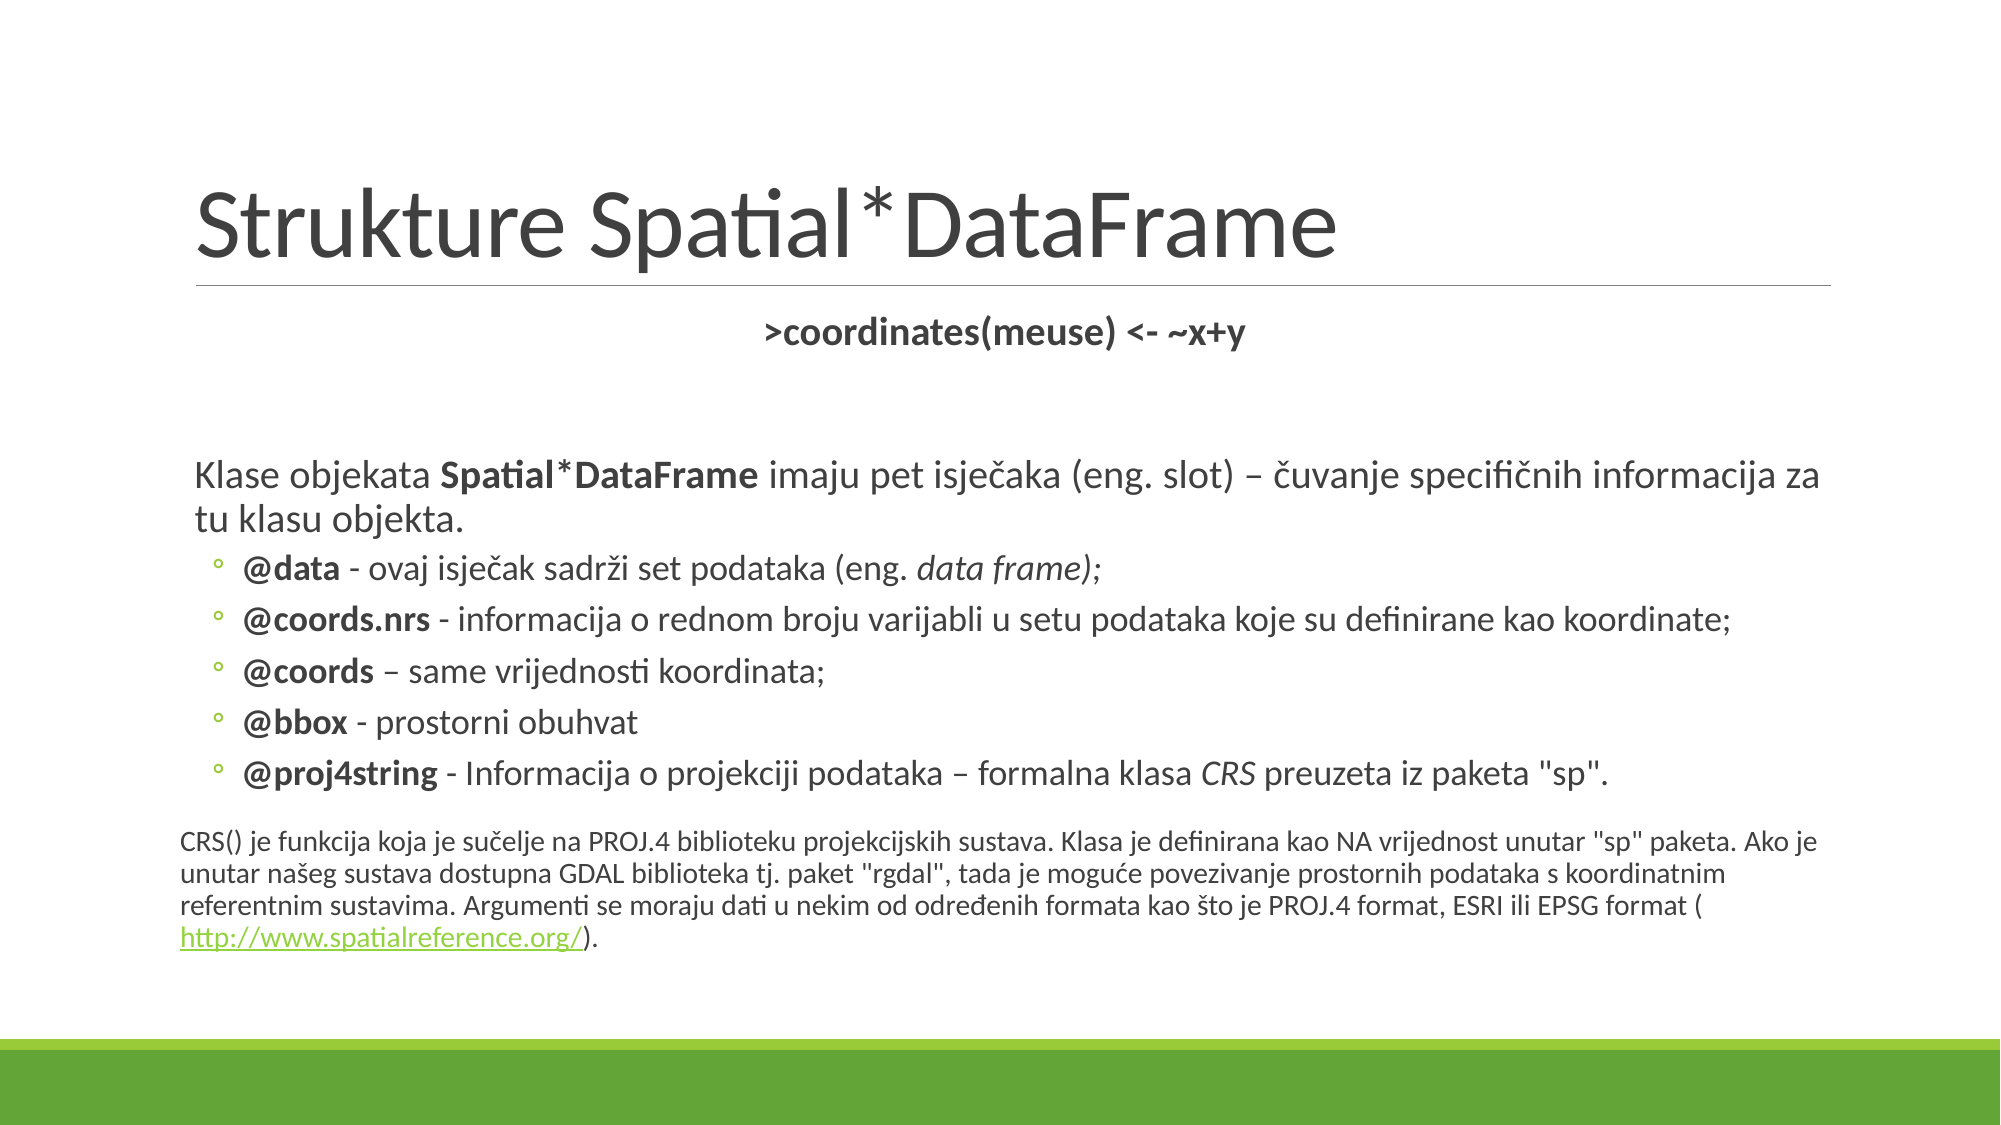

# Strukture Spatial*DataFrame
>coordinates(meuse) <- ~x+y

Klase objekata Spatial*DataFrame imaju pet isječaka (eng. slot) – čuvanje specifičnih informacija za tu klasu objekta.
@data - ovaj isječak sadrži set podataka (eng. data frame);
@coords.nrs - informacija o rednom broju varijabli u setu podataka koje su definirane kao koordinate;
@coords – same vrijednosti koordinata;
@bbox - prostorni obuhvat
@proj4string - Informacija o projekciji podataka – formalna klasa CRS preuzeta iz paketa "sp".
CRS() je funkcija koja je sučelje na PROJ.4 biblioteku projekcijskih sustava. Klasa je definirana kao NA vrijednost unutar "sp" paketa. Ako je unutar našeg sustava dostupna GDAL biblioteka tj. paket "rgdal", tada je moguće povezivanje prostornih podataka s koordinatnim referentnim sustavima. Argumenti se moraju dati u nekim od određenih formata kao što je PROJ.4 format, ESRI ili EPSG format (http://www.spatialreference.org/).